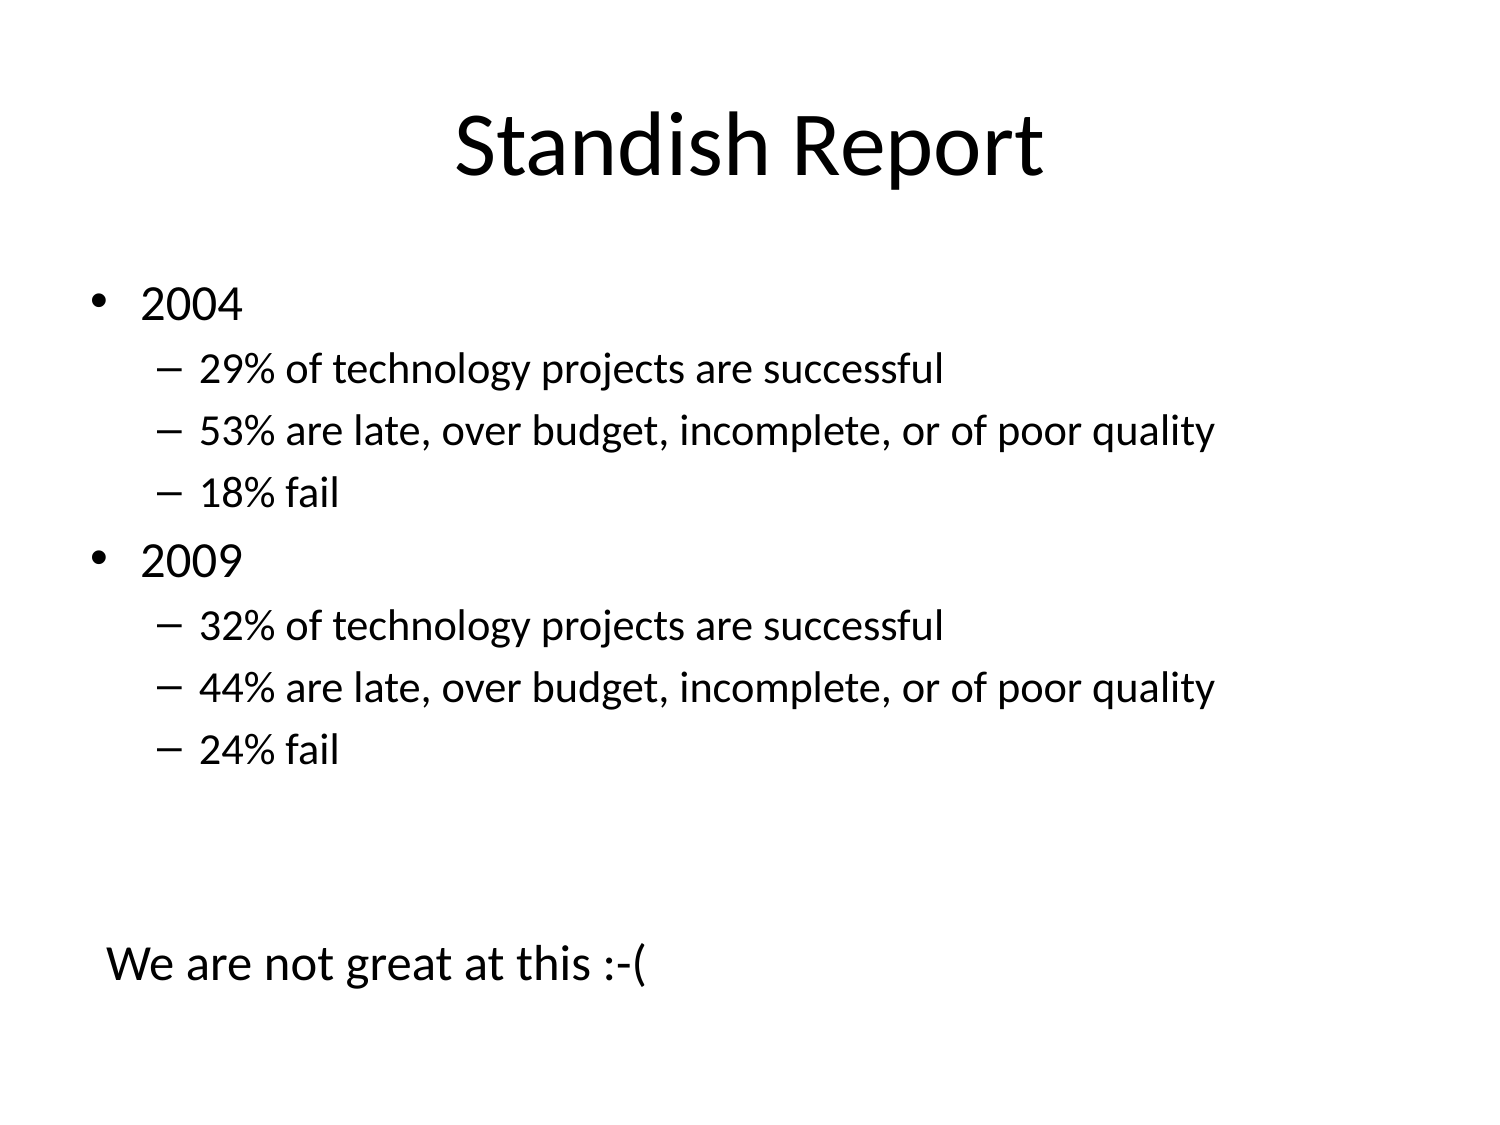

# Standish Report
2004
29% of technology projects are successful
53% are late, over budget, incomplete, or of poor quality
18% fail
2009
32% of technology projects are successful
44% are late, over budget, incomplete, or of poor quality
24% fail

We are not great at this :-(